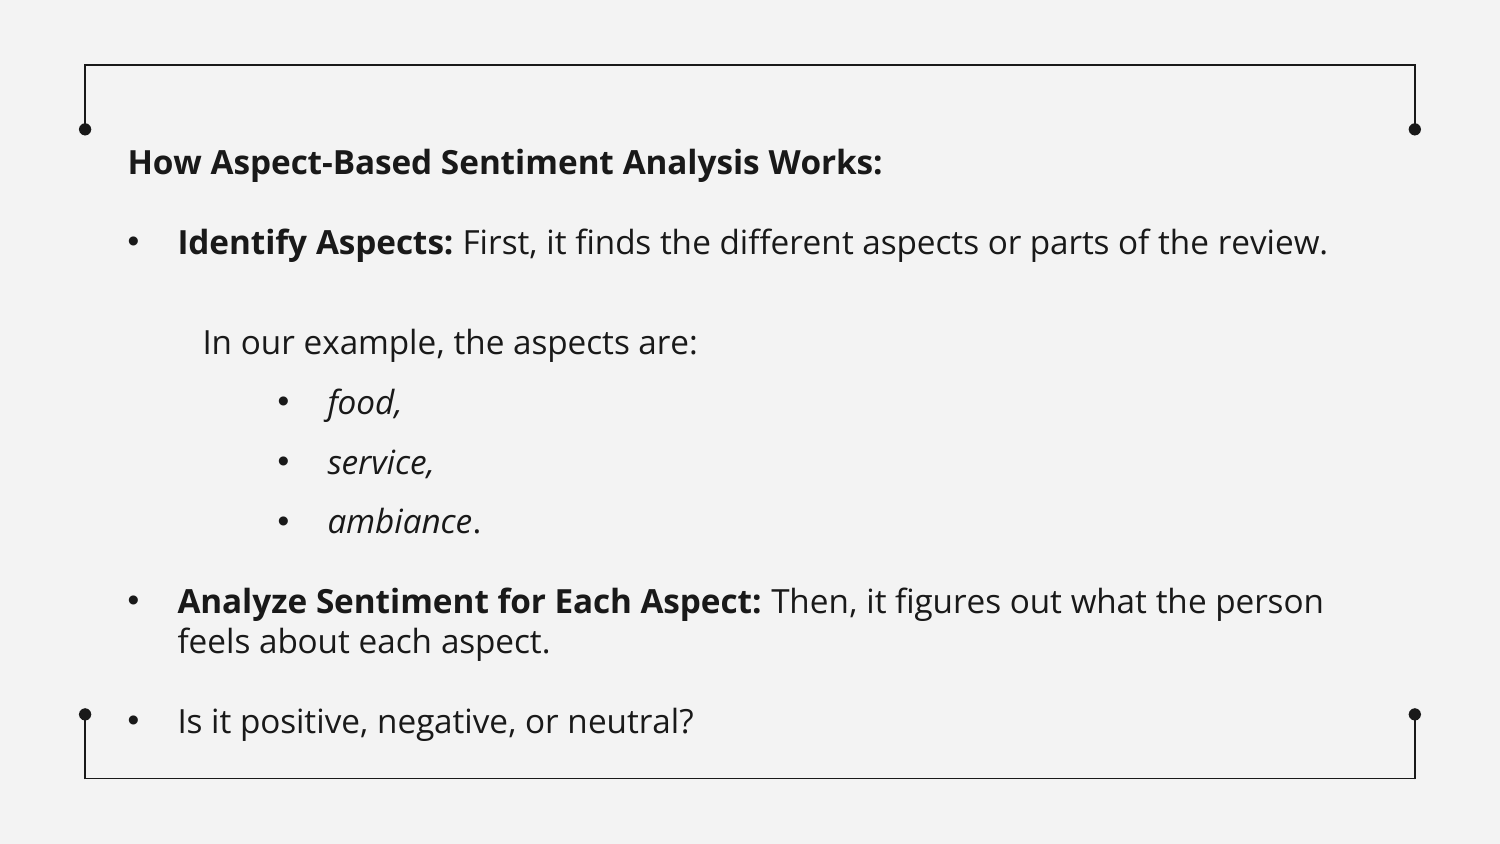

How Aspect-Based Sentiment Analysis Works:

Identify Aspects: First, it finds the different aspects or parts of the review.

In our example, the aspects are:
food,
service,
ambiance.

Analyze Sentiment for Each Aspect: Then, it figures out what the person feels about each aspect.

Is it positive, negative, or neutral?